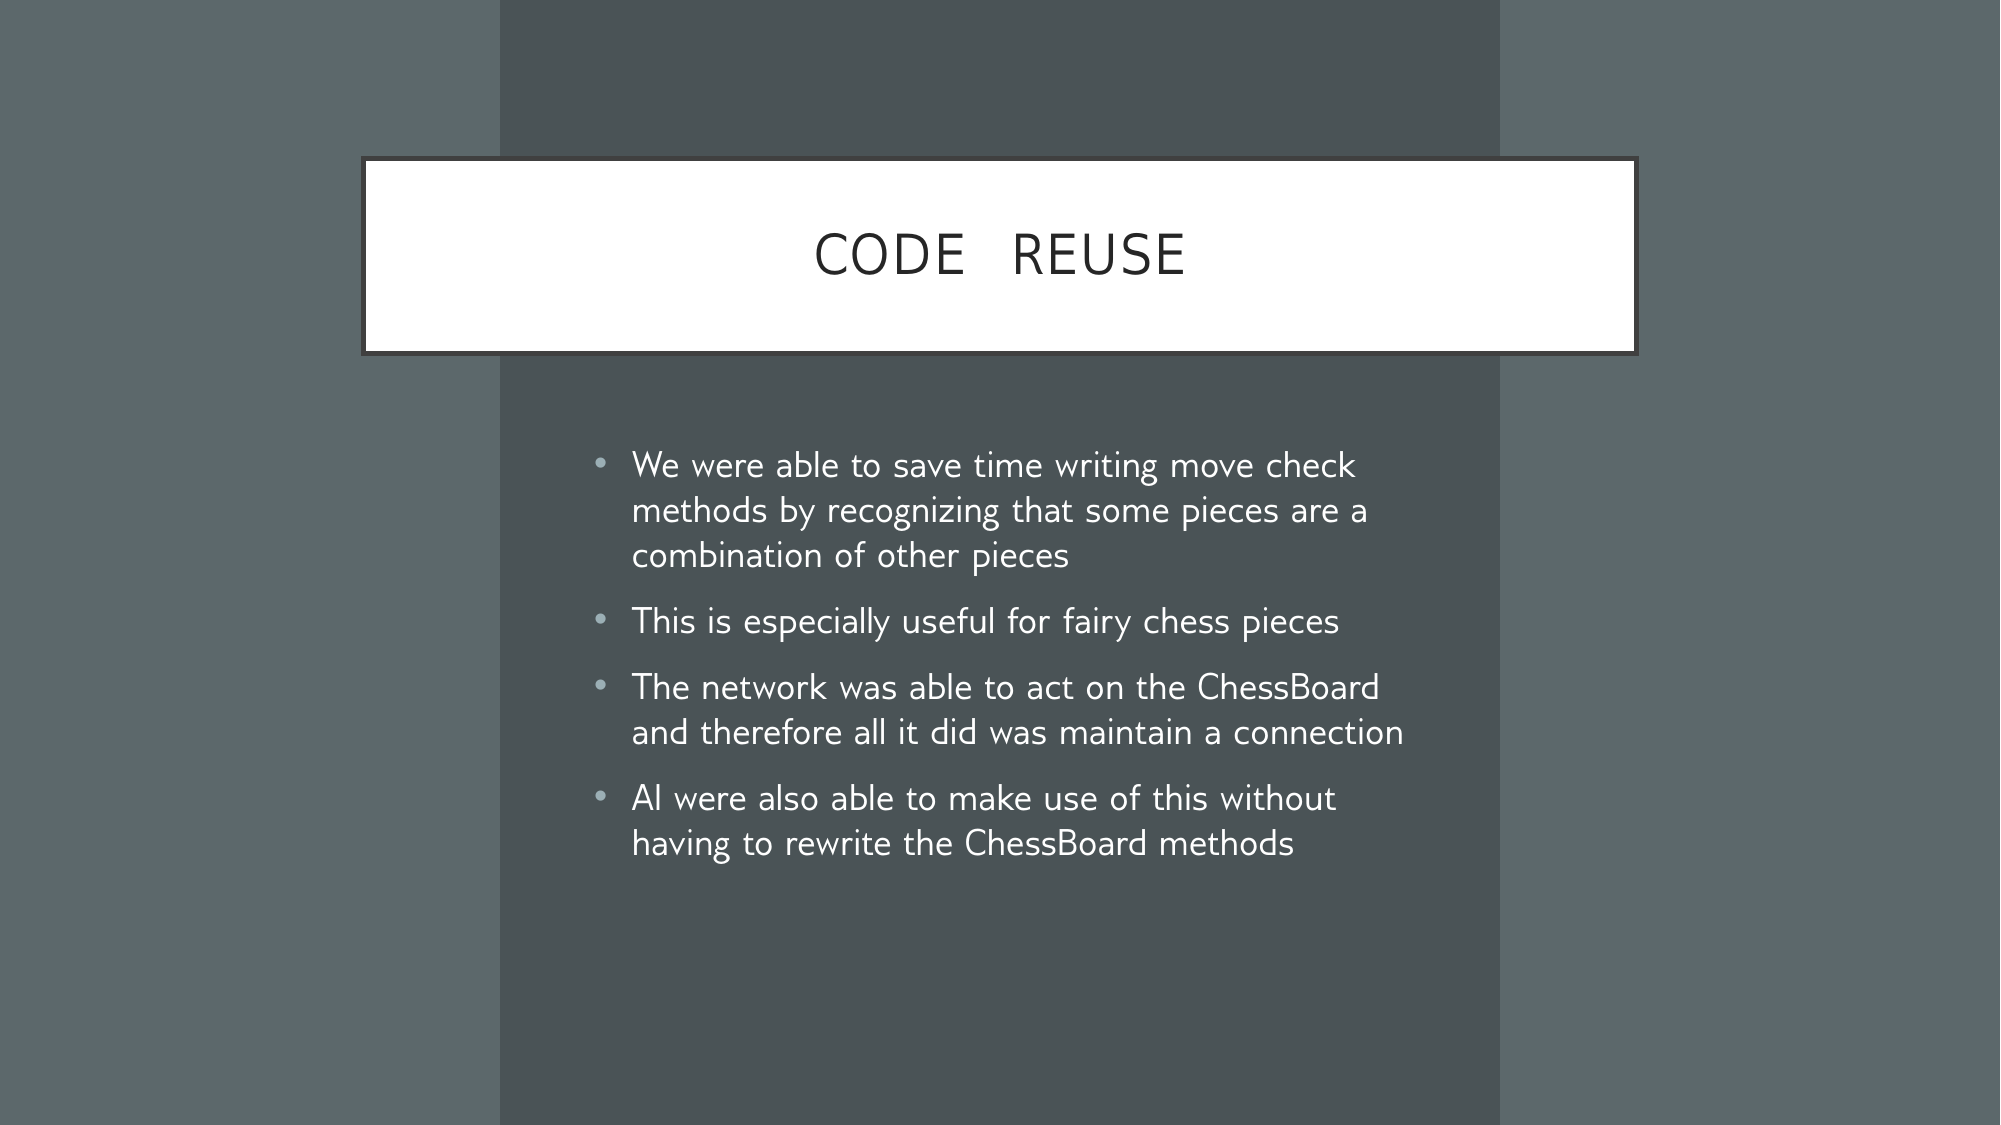

# Code  reuse
We were able to save time writing move check methods by recognizing that some pieces are a combination of other pieces
This is especially useful for fairy chess pieces
The network was able to act on the ChessBoard and therefore all it did was maintain a connection
AI were also able to make use of this without having to rewrite the ChessBoard methods